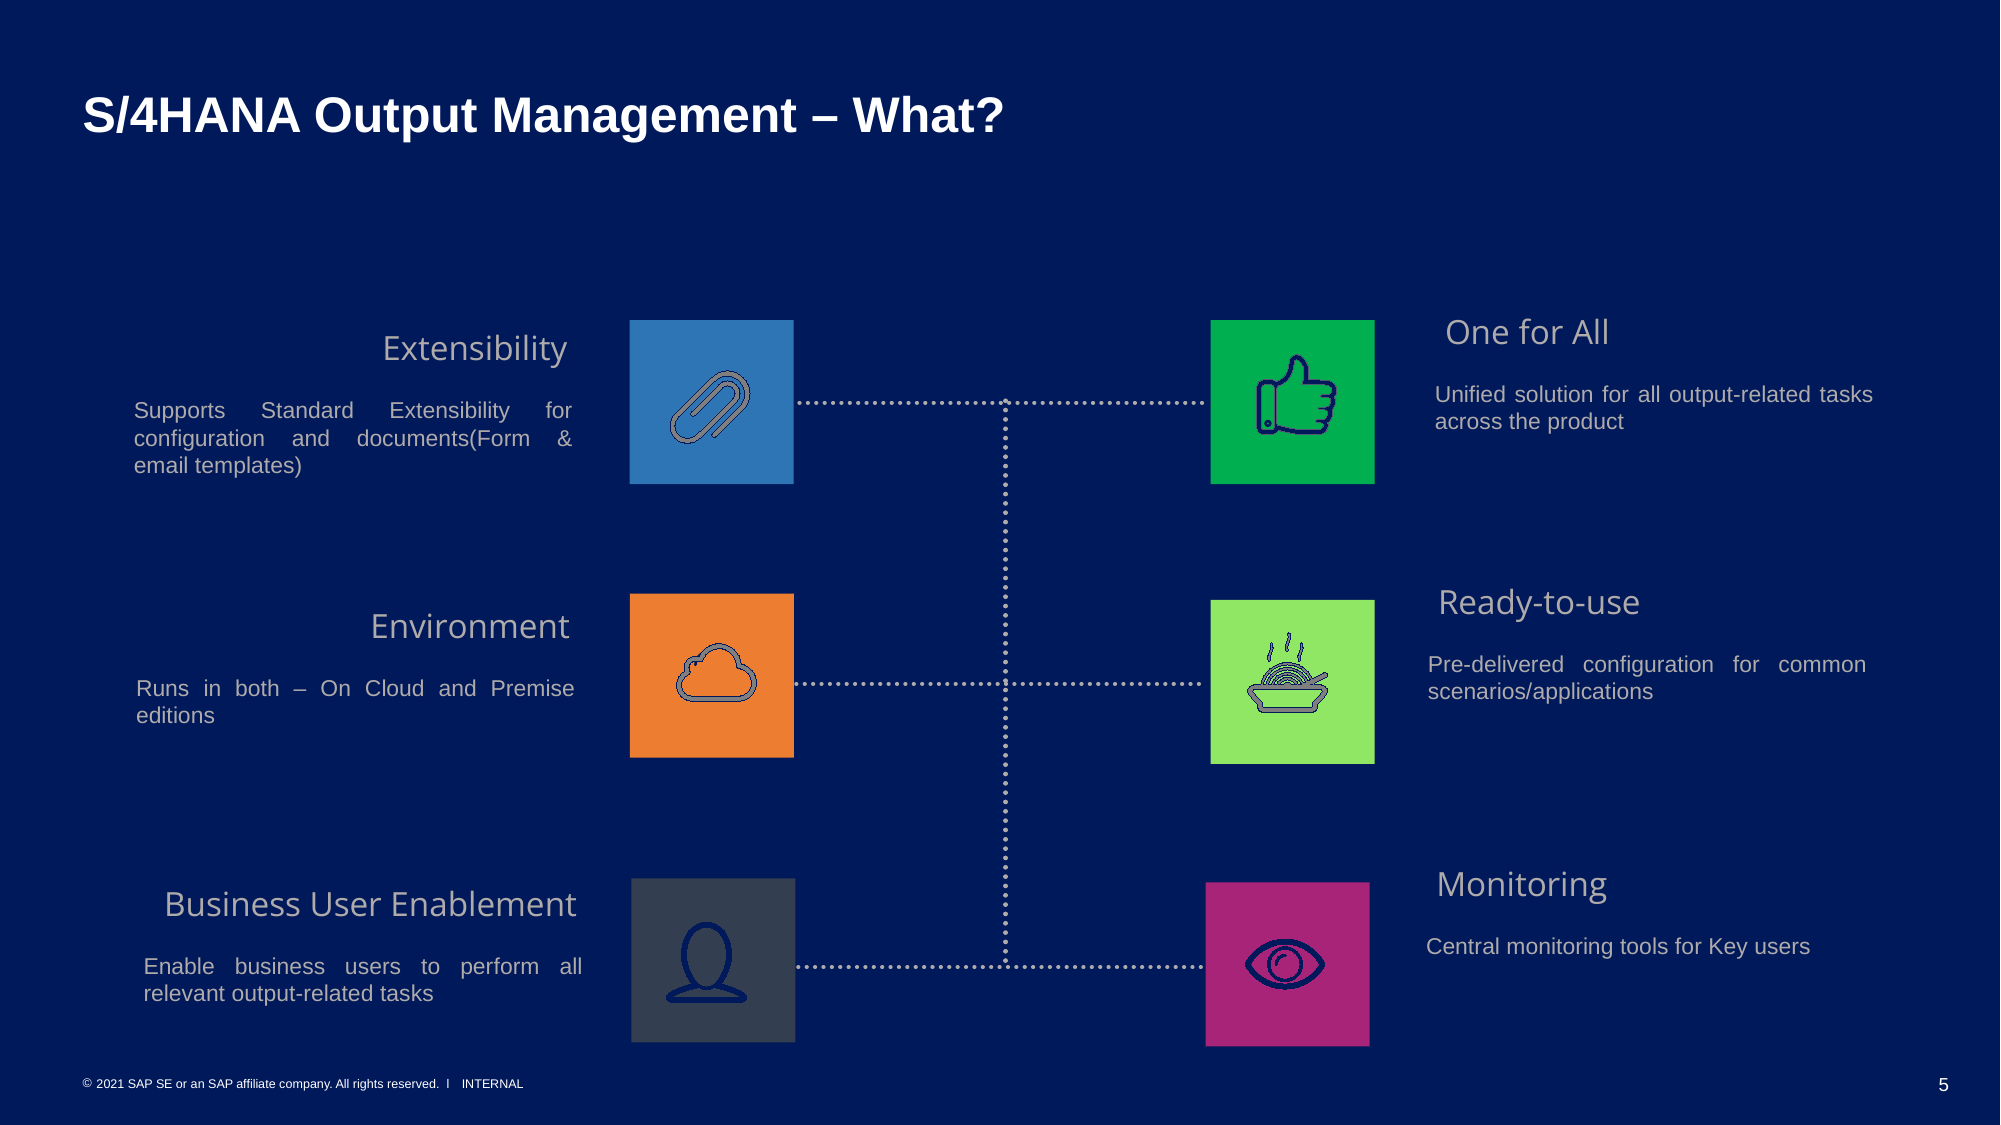

# S/4HANA Output Management – What?
One for All

Unified solution for all output-related tasks across the product
Extensibility

Supports Standard Extensibility for configuration and documents(Form & email templates)

Ready-to-use

Pre-delivered configuration for common scenarios/applications

Environment

Runs in both – On Cloud and Premise editions

Monitoring

Central monitoring tools for Key users

Business User Enablement

Enable business users to perform all relevant output-related tasks